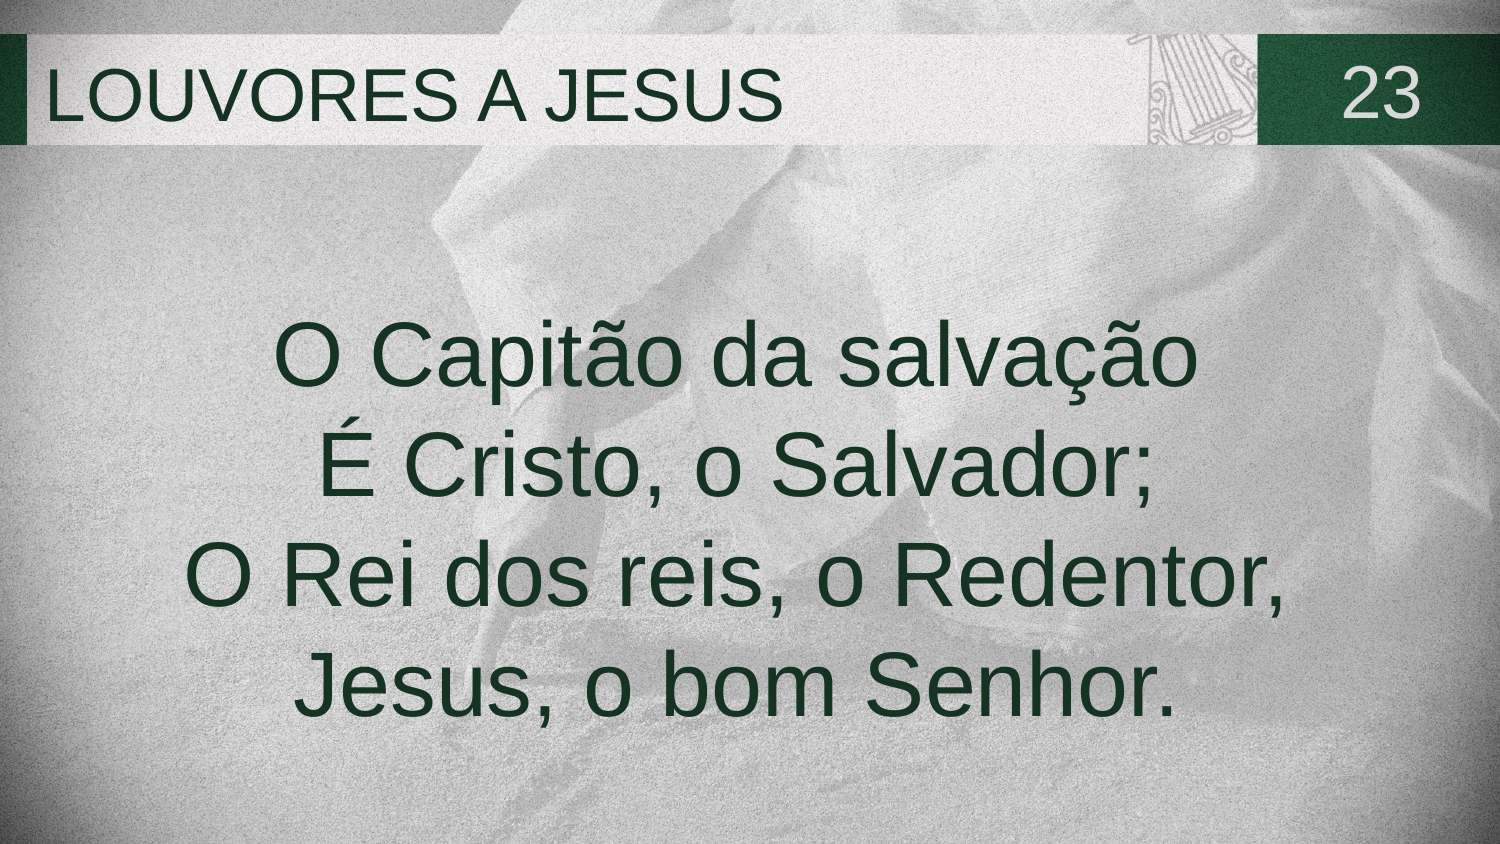

# LOUVORES A JESUS
23
O Capitão da salvação
É Cristo, o Salvador;
O Rei dos reis, o Redentor,
Jesus, o bom Senhor.